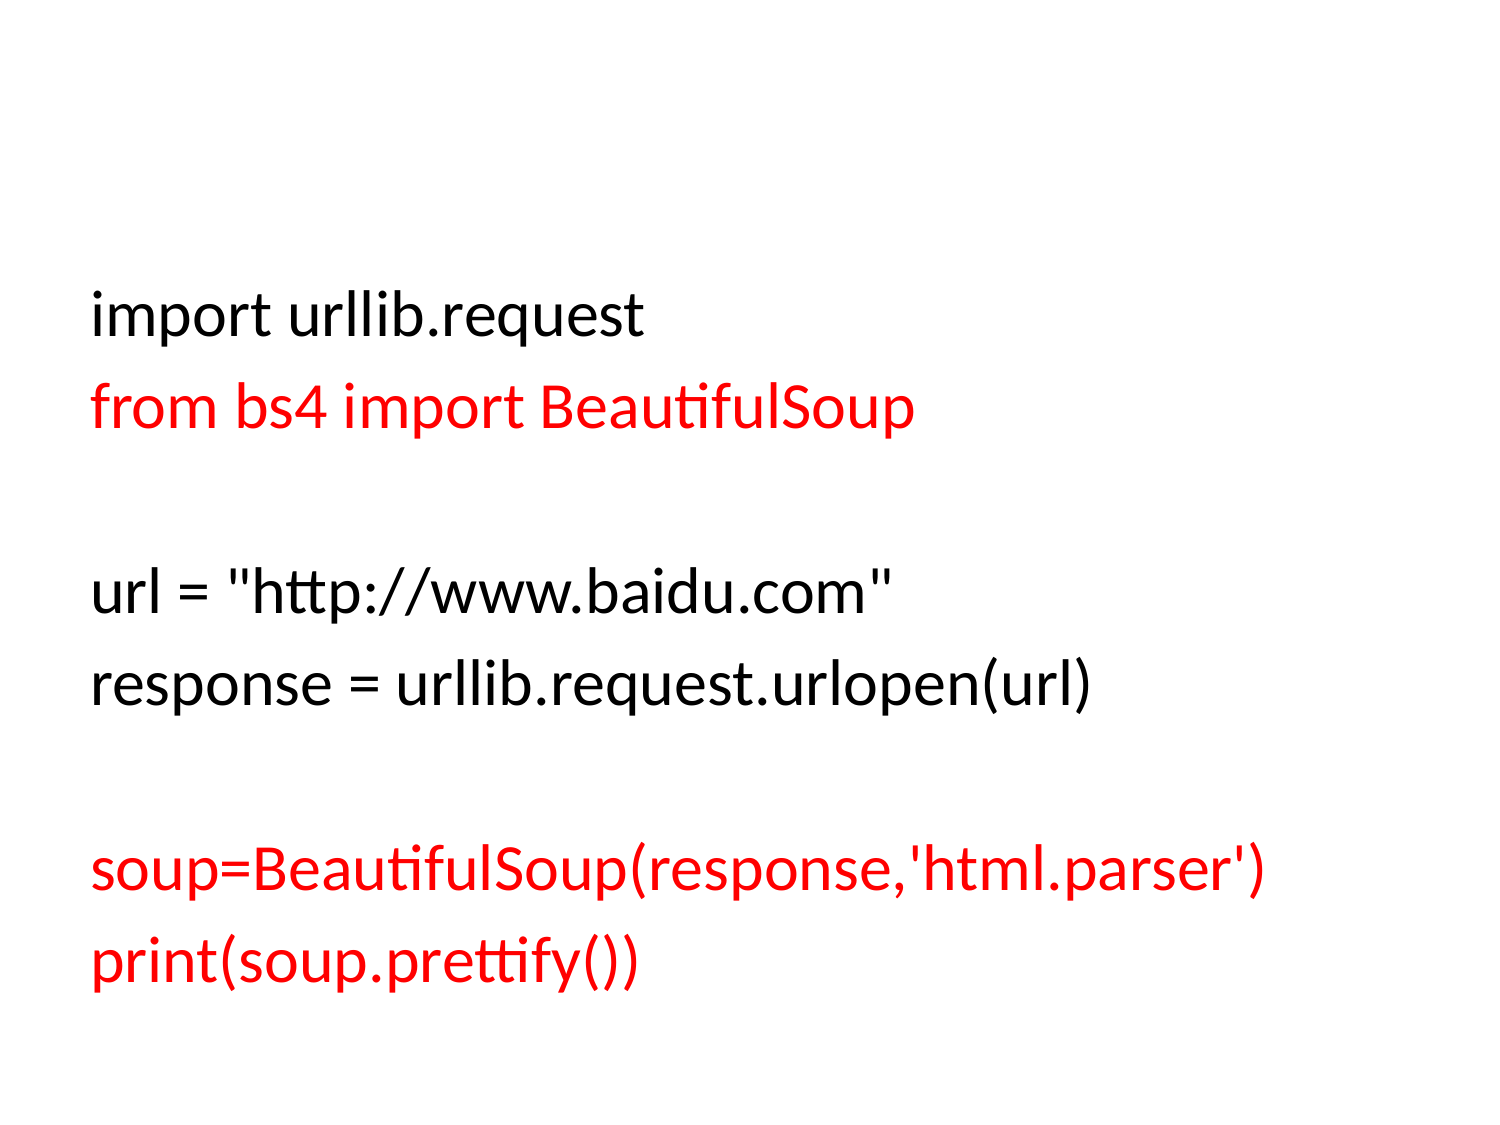

#
import urllib.request
from bs4 import BeautifulSoup

url = "http://www.baidu.com"
response = urllib.request.urlopen(url)

soup=BeautifulSoup(response,'html.parser')
print(soup.prettify())